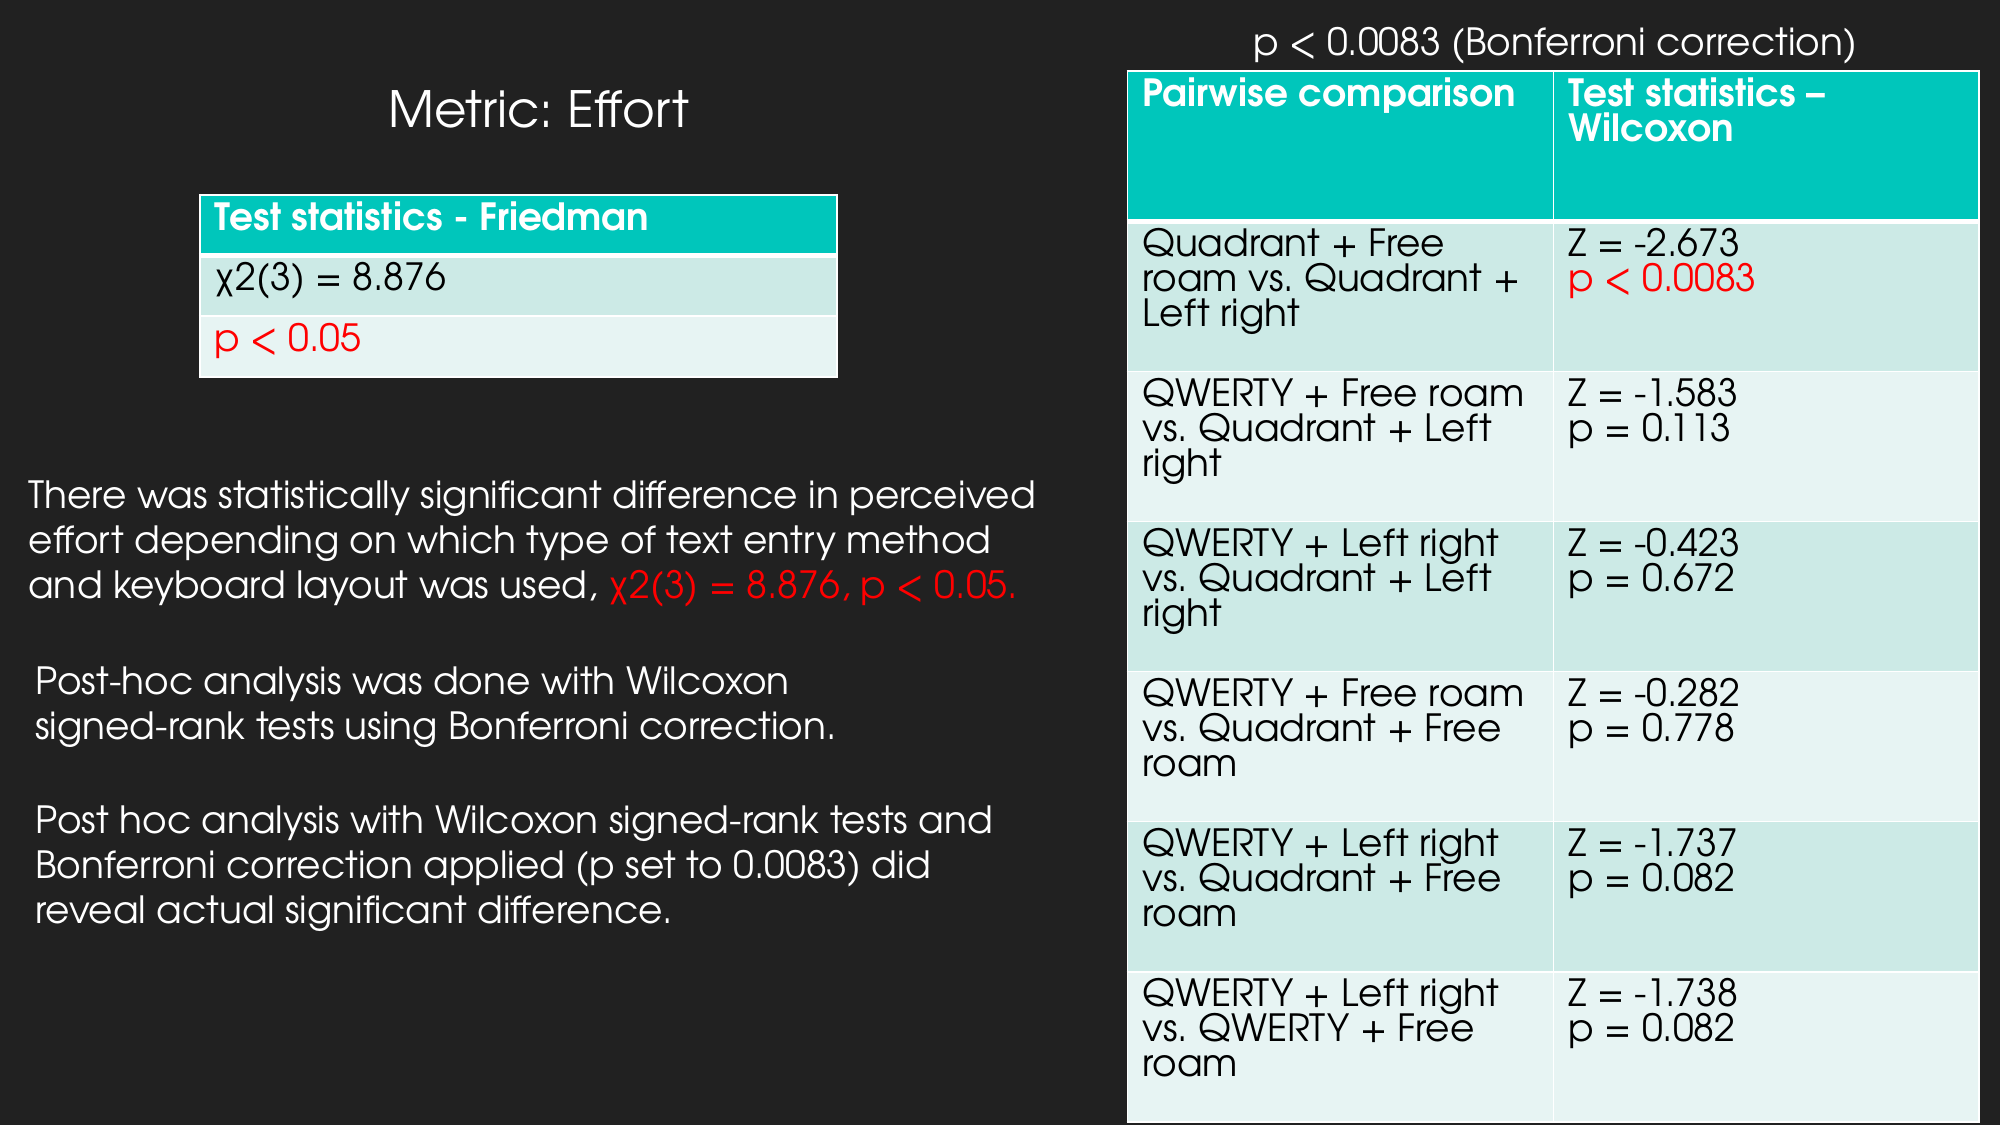

p < 0.0083 (Bonferroni correction)
Metric: Effort
| Pairwise comparison | Test statistics – Wilcoxon |
| --- | --- |
| Quadrant + Free roam vs. Quadrant + Left right | Z = -2.673 p < 0.0083 |
| QWERTY + Free roam vs. Quadrant + Left right | Z = -1.583 p = 0.113 |
| QWERTY + Left right vs. Quadrant + Left right | Z = -0.423 p = 0.672 |
| QWERTY + Free roam vs. Quadrant + Free roam | Z = -0.282 p = 0.778 |
| QWERTY + Left right vs. Quadrant + Free roam | Z = -1.737 p = 0.082 |
| QWERTY + Left right vs. QWERTY + Free roam | Z = -1.738 p = 0.082 |
| Test statistics - Friedman |
| --- |
| χ2(3) = 8.876 |
| p < 0.05 |
There was statistically significant difference in perceived effort depending on which type of text entry method and keyboard layout was used, χ2(3) = 8.876, p < 0.05.
Post-hoc analysis was done with Wilcoxon signed-rank tests using Bonferroni correction.
Post hoc analysis with Wilcoxon signed-rank tests and Bonferroni correction applied (p set to 0.0083) did reveal actual significant difference.